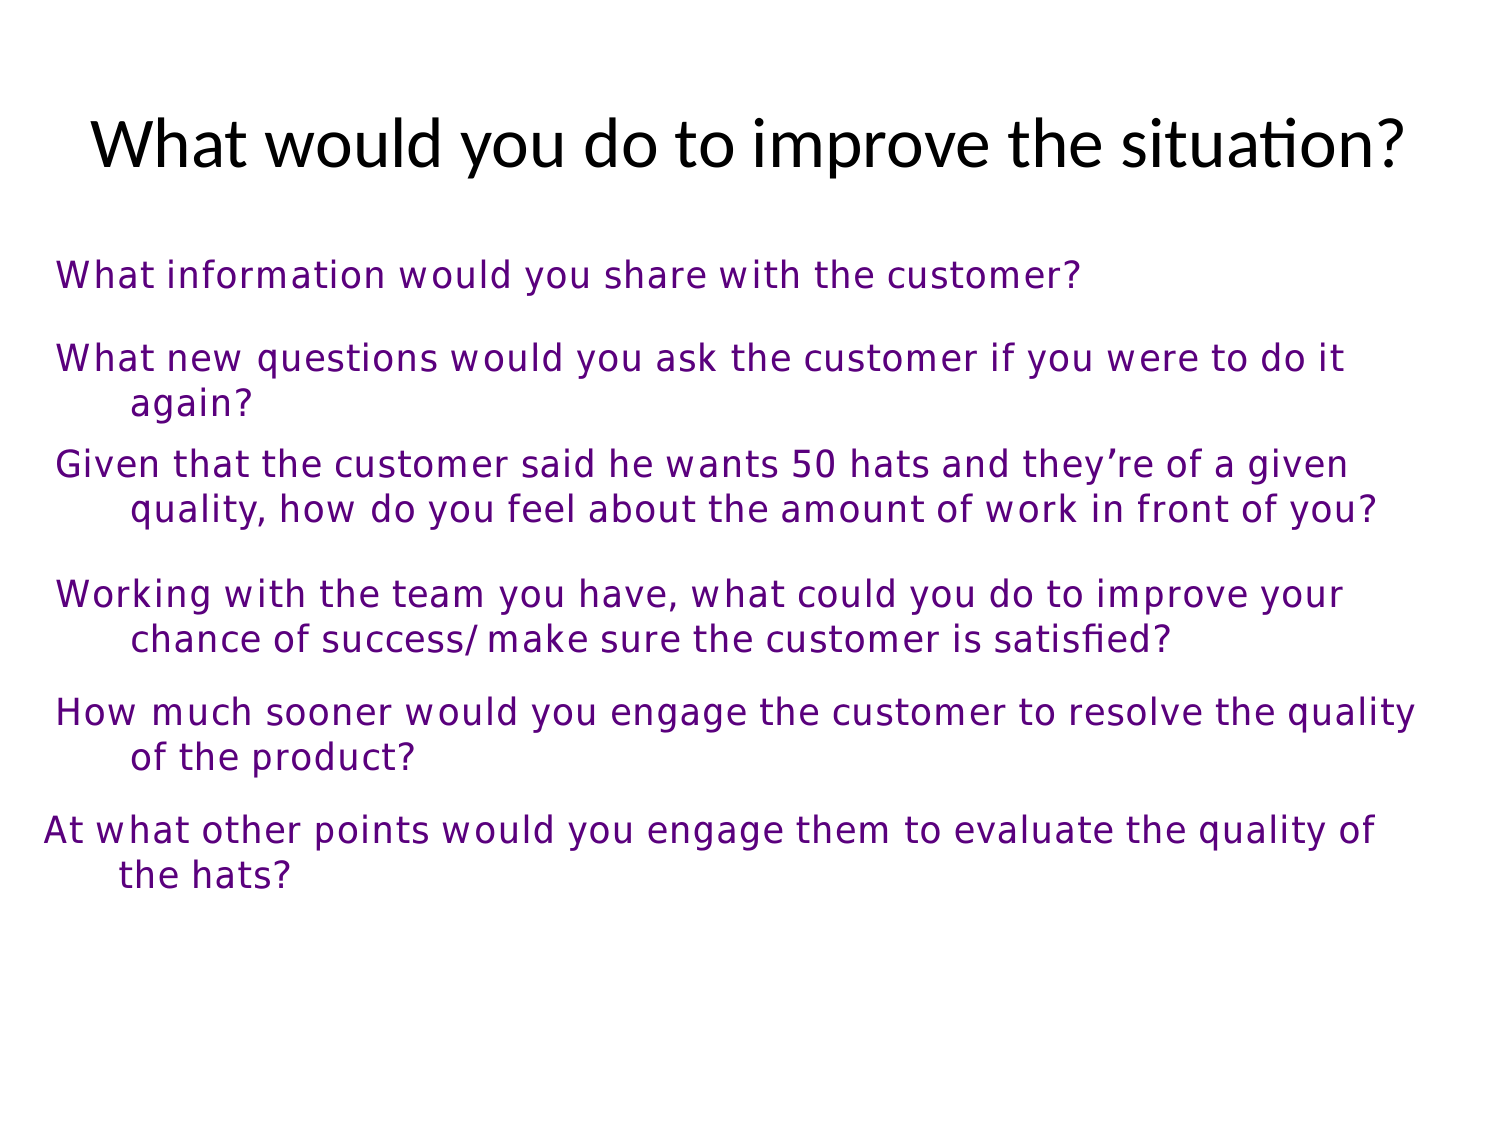

# What would you do to improve the situation?
What information would you share with the customer?

What new questions would you ask the customer if you were to do it again?

Given that the customer said he wants 50 hats and they’re of a given quality, how do you feel about the amount of work in front of you?

Working with the team you have, what could you do to improve your chance of success/make sure the customer is satisfied?

How much sooner would you engage the customer to resolve the quality of the product?

At what other points would you engage them to evaluate the quality of the hats?